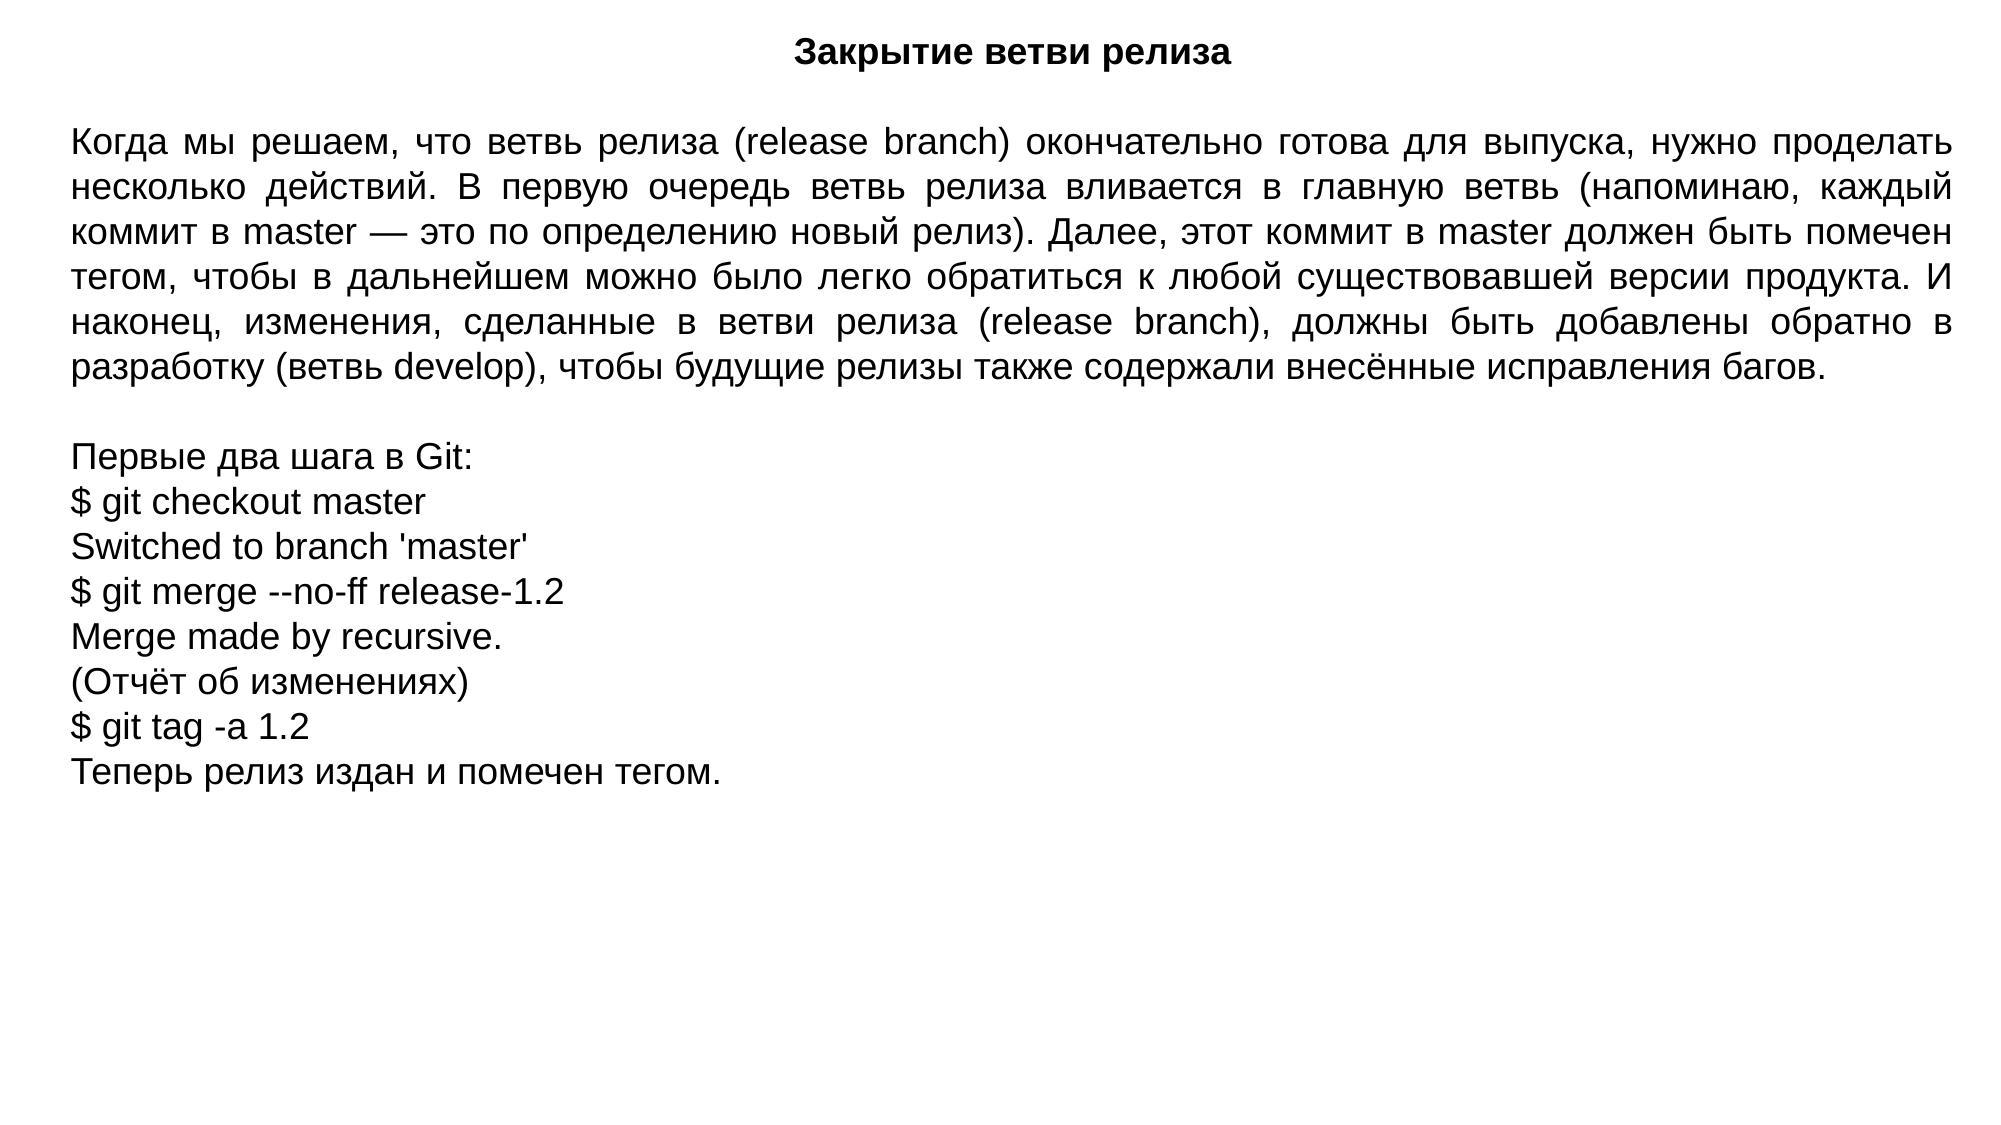

Закрытие ветви релиза

Когда мы решаем, что ветвь релиза (release branch) окончательно готова для выпуска, нужно проделать несколько действий. В первую очередь ветвь релиза вливается в главную ветвь (напоминаю, каждый коммит в master — это по определению новый релиз). Далее, этот коммит в master должен быть помечен тегом, чтобы в дальнейшем можно было легко обратиться к любой существовавшей версии продукта. И наконец, изменения, сделанные в ветви релиза (release branch), должны быть добавлены обратно в разработку (ветвь develop), чтобы будущие релизы также содержали внесённые исправления багов.

Первые два шага в Git:
$ git checkout master
Switched to branch 'master'
$ git merge --no-ff release-1.2
Merge made by recursive.
(Отчёт об изменениях)
$ git tag -a 1.2
Теперь релиз издан и помечен тегом.